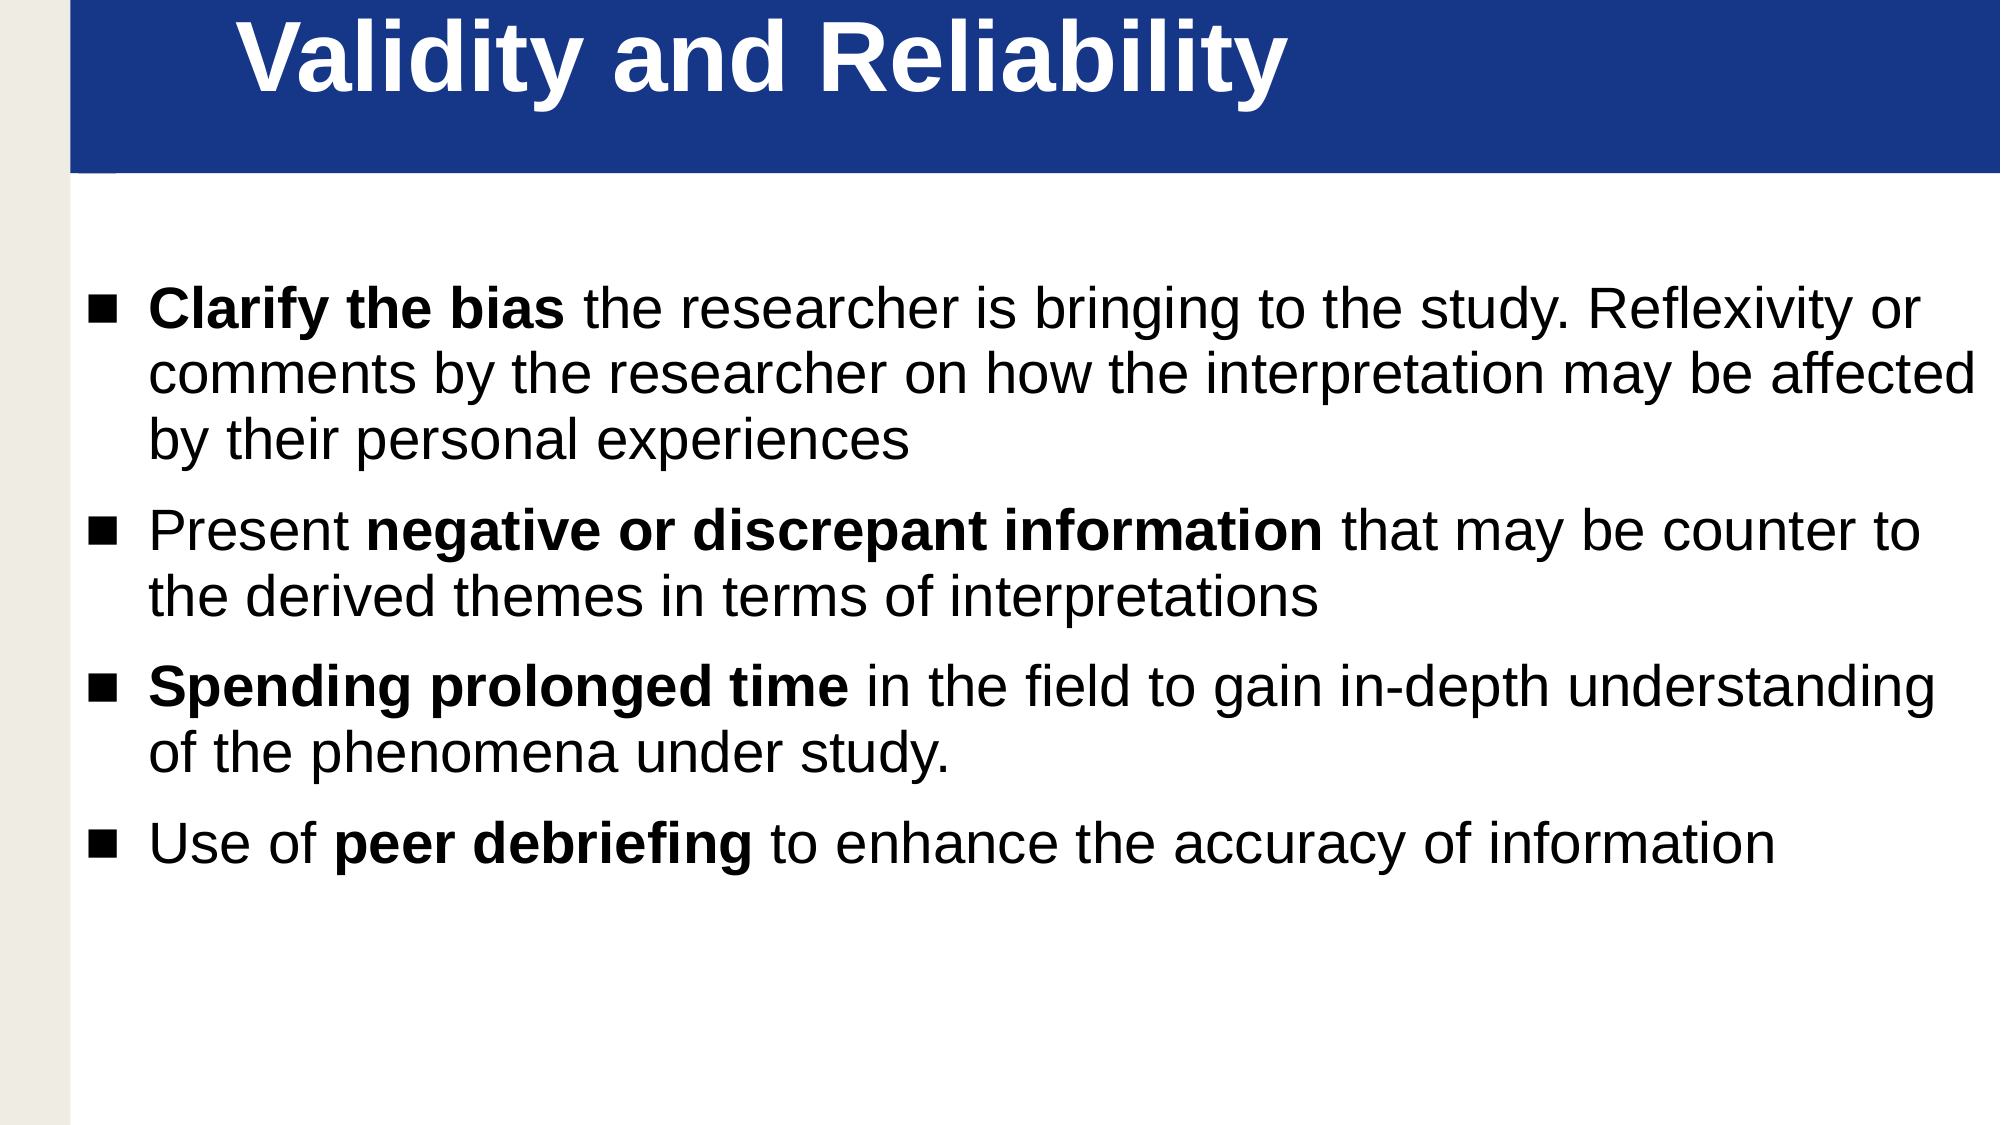

# Validity and Reliability

Clarify the bias the researcher is bringing to the study. Reflexivity or comments by the researcher on how the interpretation may be affected by their personal experiences
Present negative or discrepant information that may be counter to the derived themes in terms of interpretations
Spending prolonged time in the field to gain in-depth understanding of the phenomena under study.
Use of peer debriefing to enhance the accuracy of information